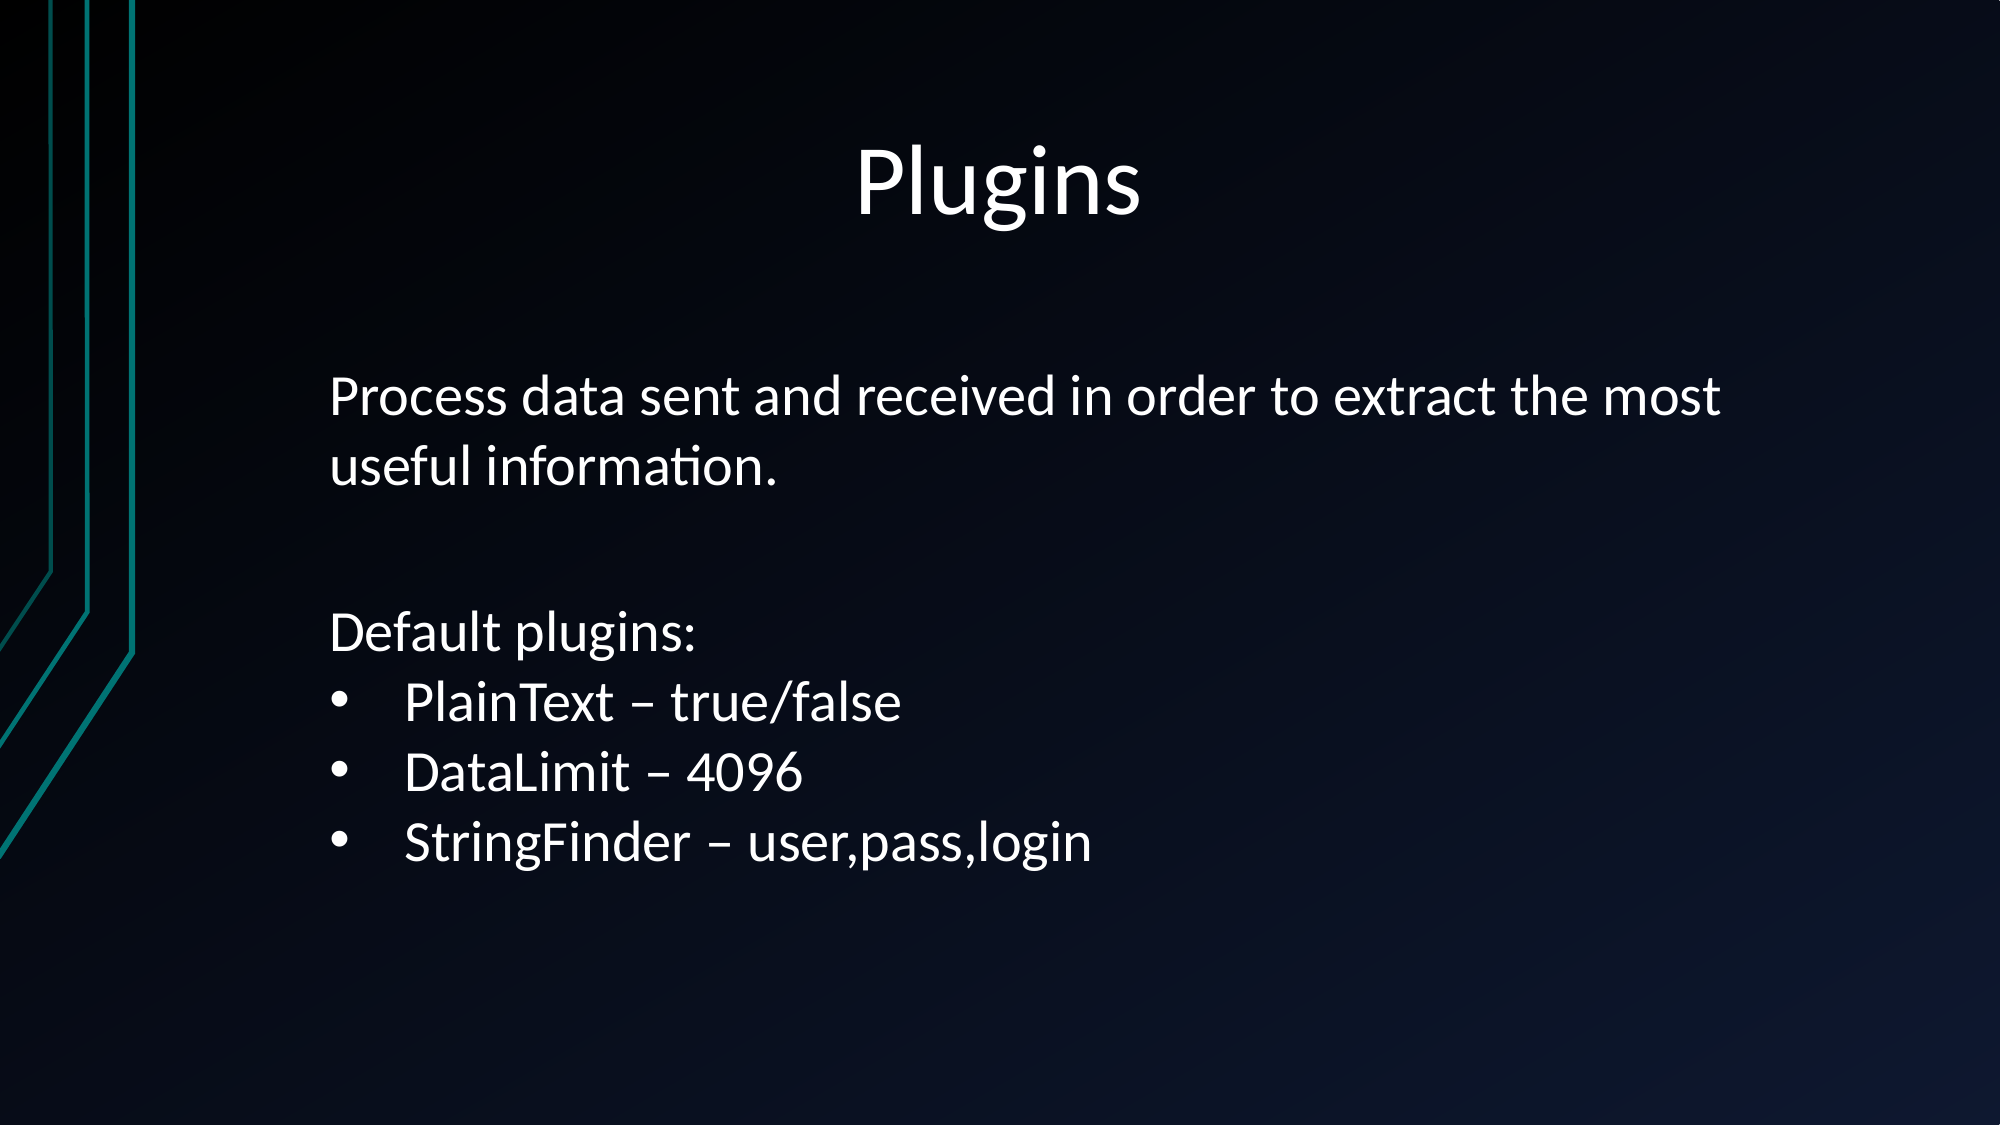

# Plugins
Process data sent and received in order to extract the most useful information.
Default plugins:
PlainText – true/false
DataLimit – 4096
StringFinder – user,pass,login